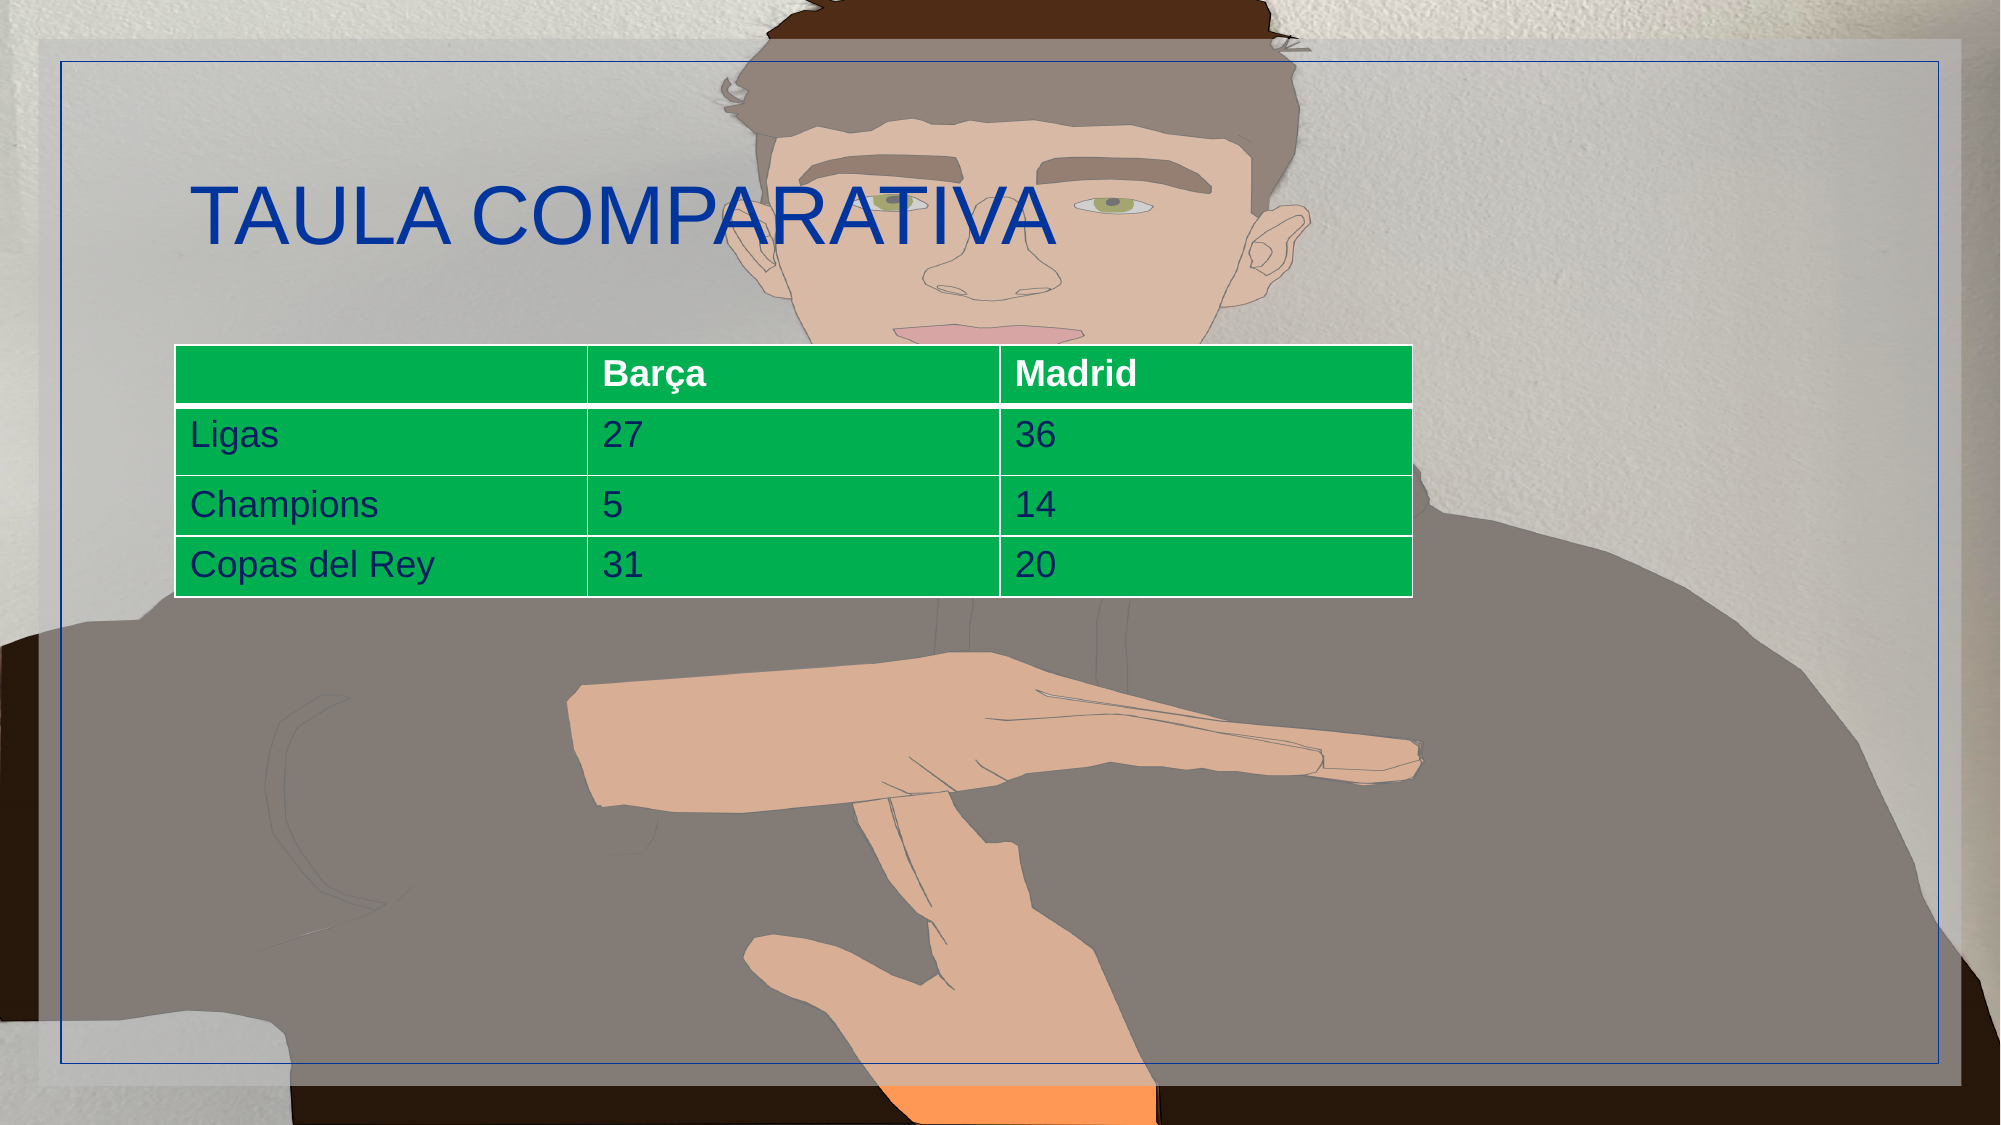

# TAULA COMPARATIVA
|  | Barça | Madrid |
| --- | --- | --- |
| Ligas | 27 | 36 |
| Champions | 5 | 14 |
| Copas del Rey | 31 | 20 |